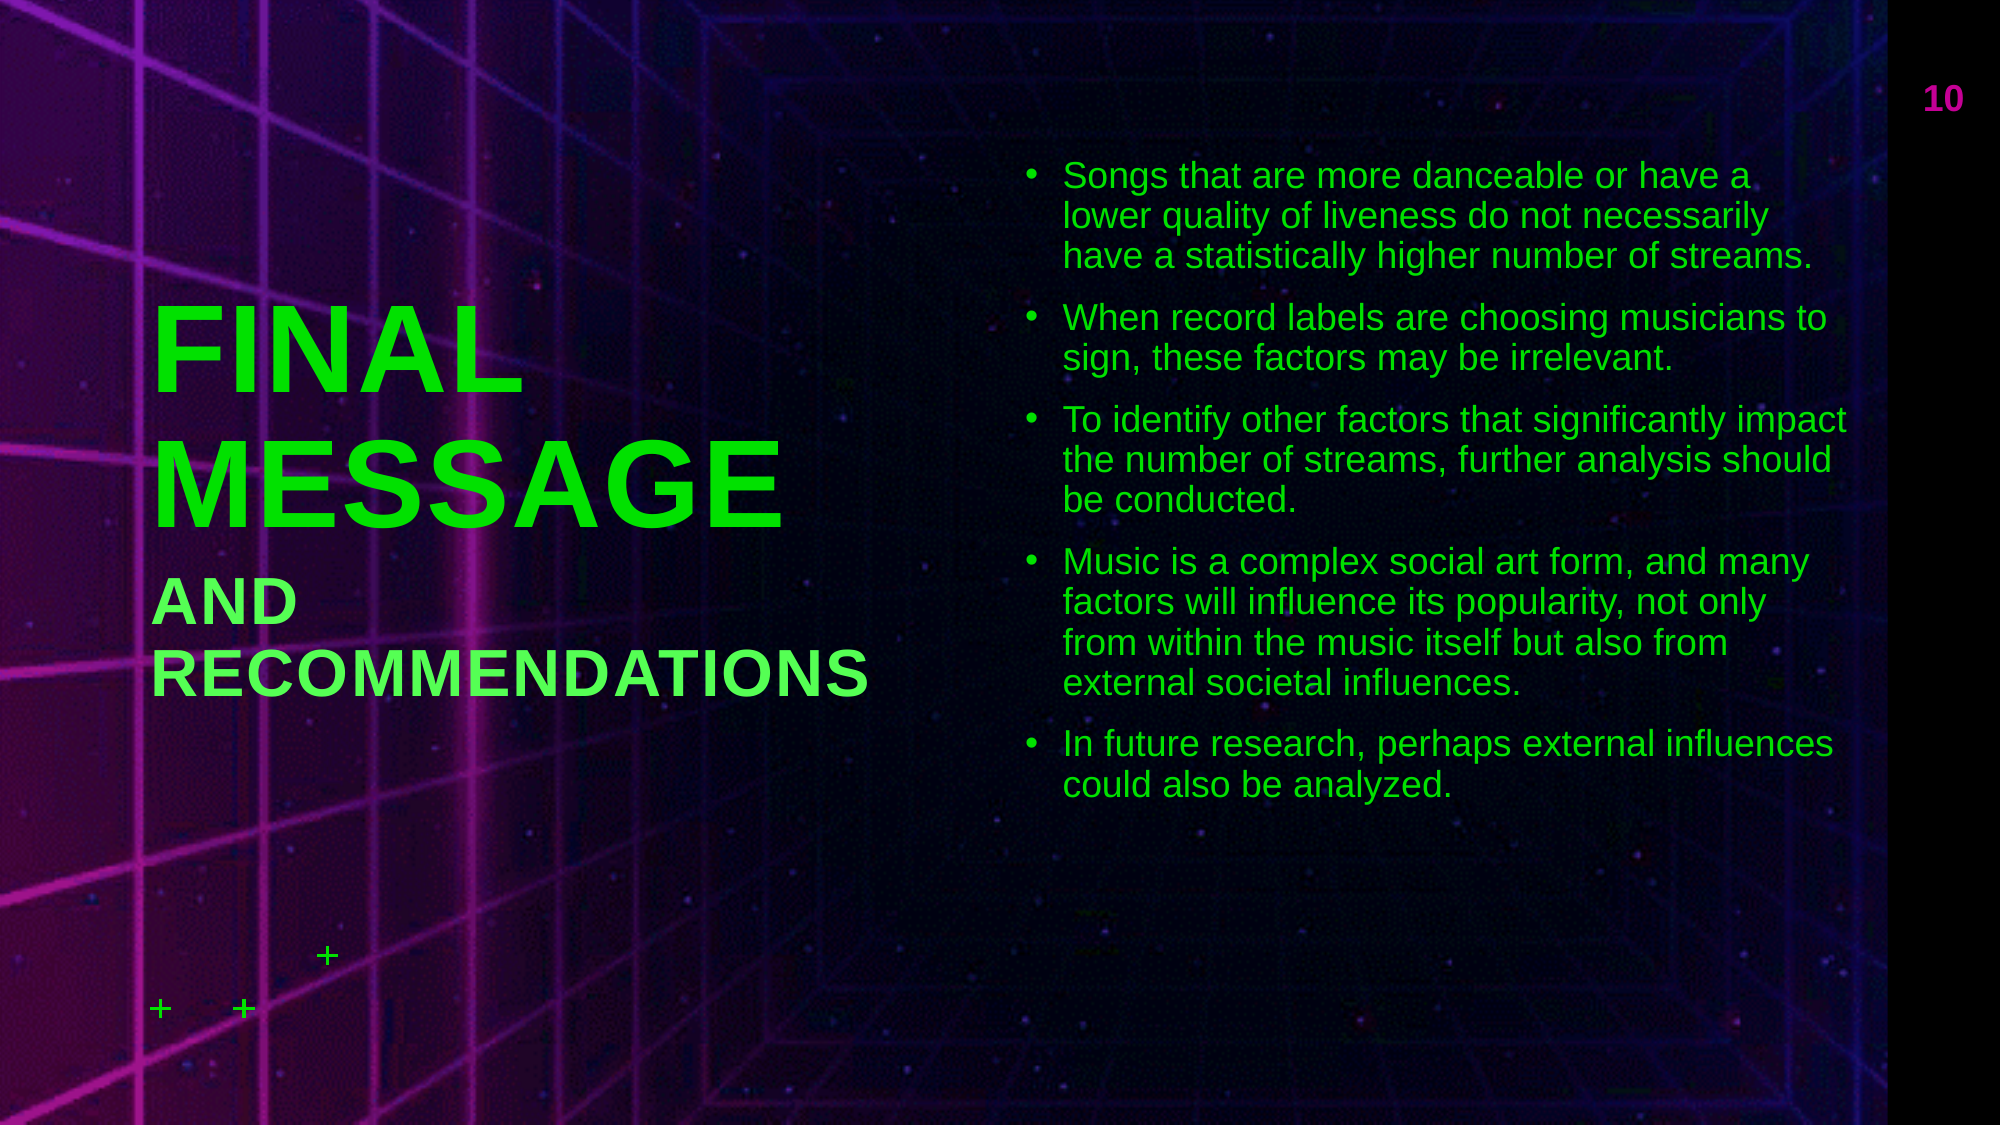

10
# Final Message
Songs that are more danceable or have a lower quality of liveness do not necessarily have a statistically higher number of streams.
When record labels are choosing musicians to sign, these factors may be irrelevant.
To identify other factors that significantly impact the number of streams, further analysis should be conducted.
Music is a complex social art form, and many factors will influence its popularity, not only from within the music itself but also from external societal influences.
In future research, perhaps external influences could also be analyzed.
And recommendations